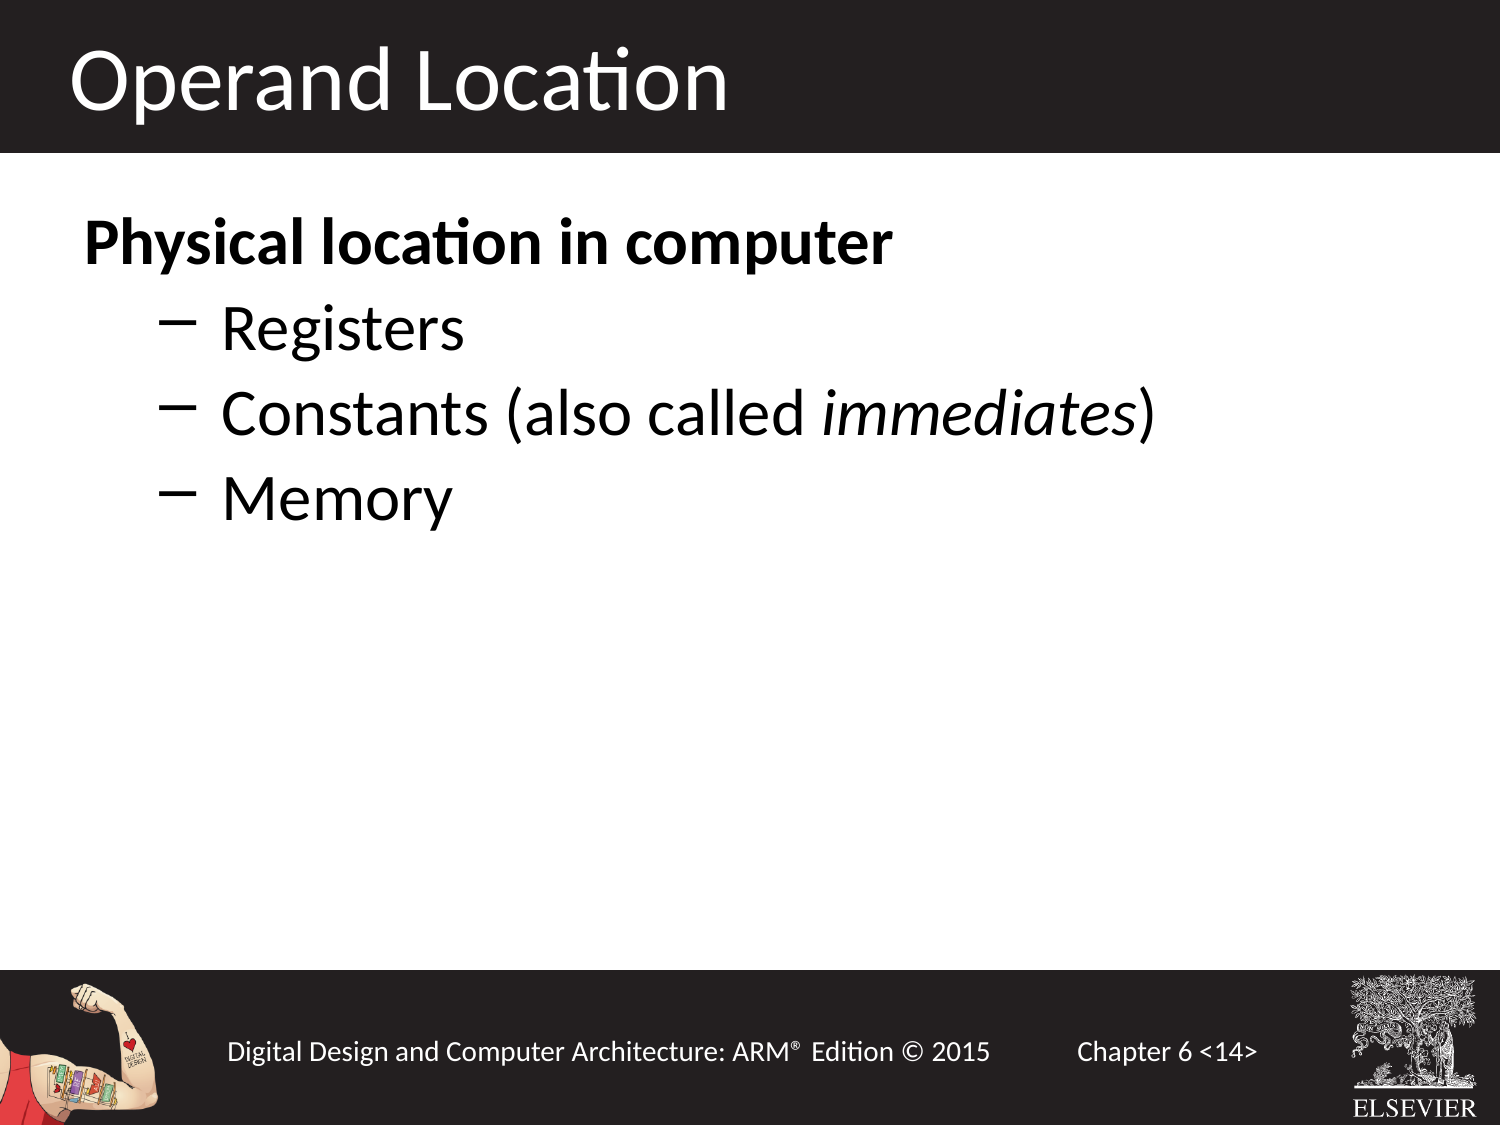

Operand Location

Physical location in computer
Registers
Constants (also called immediates)
Memory